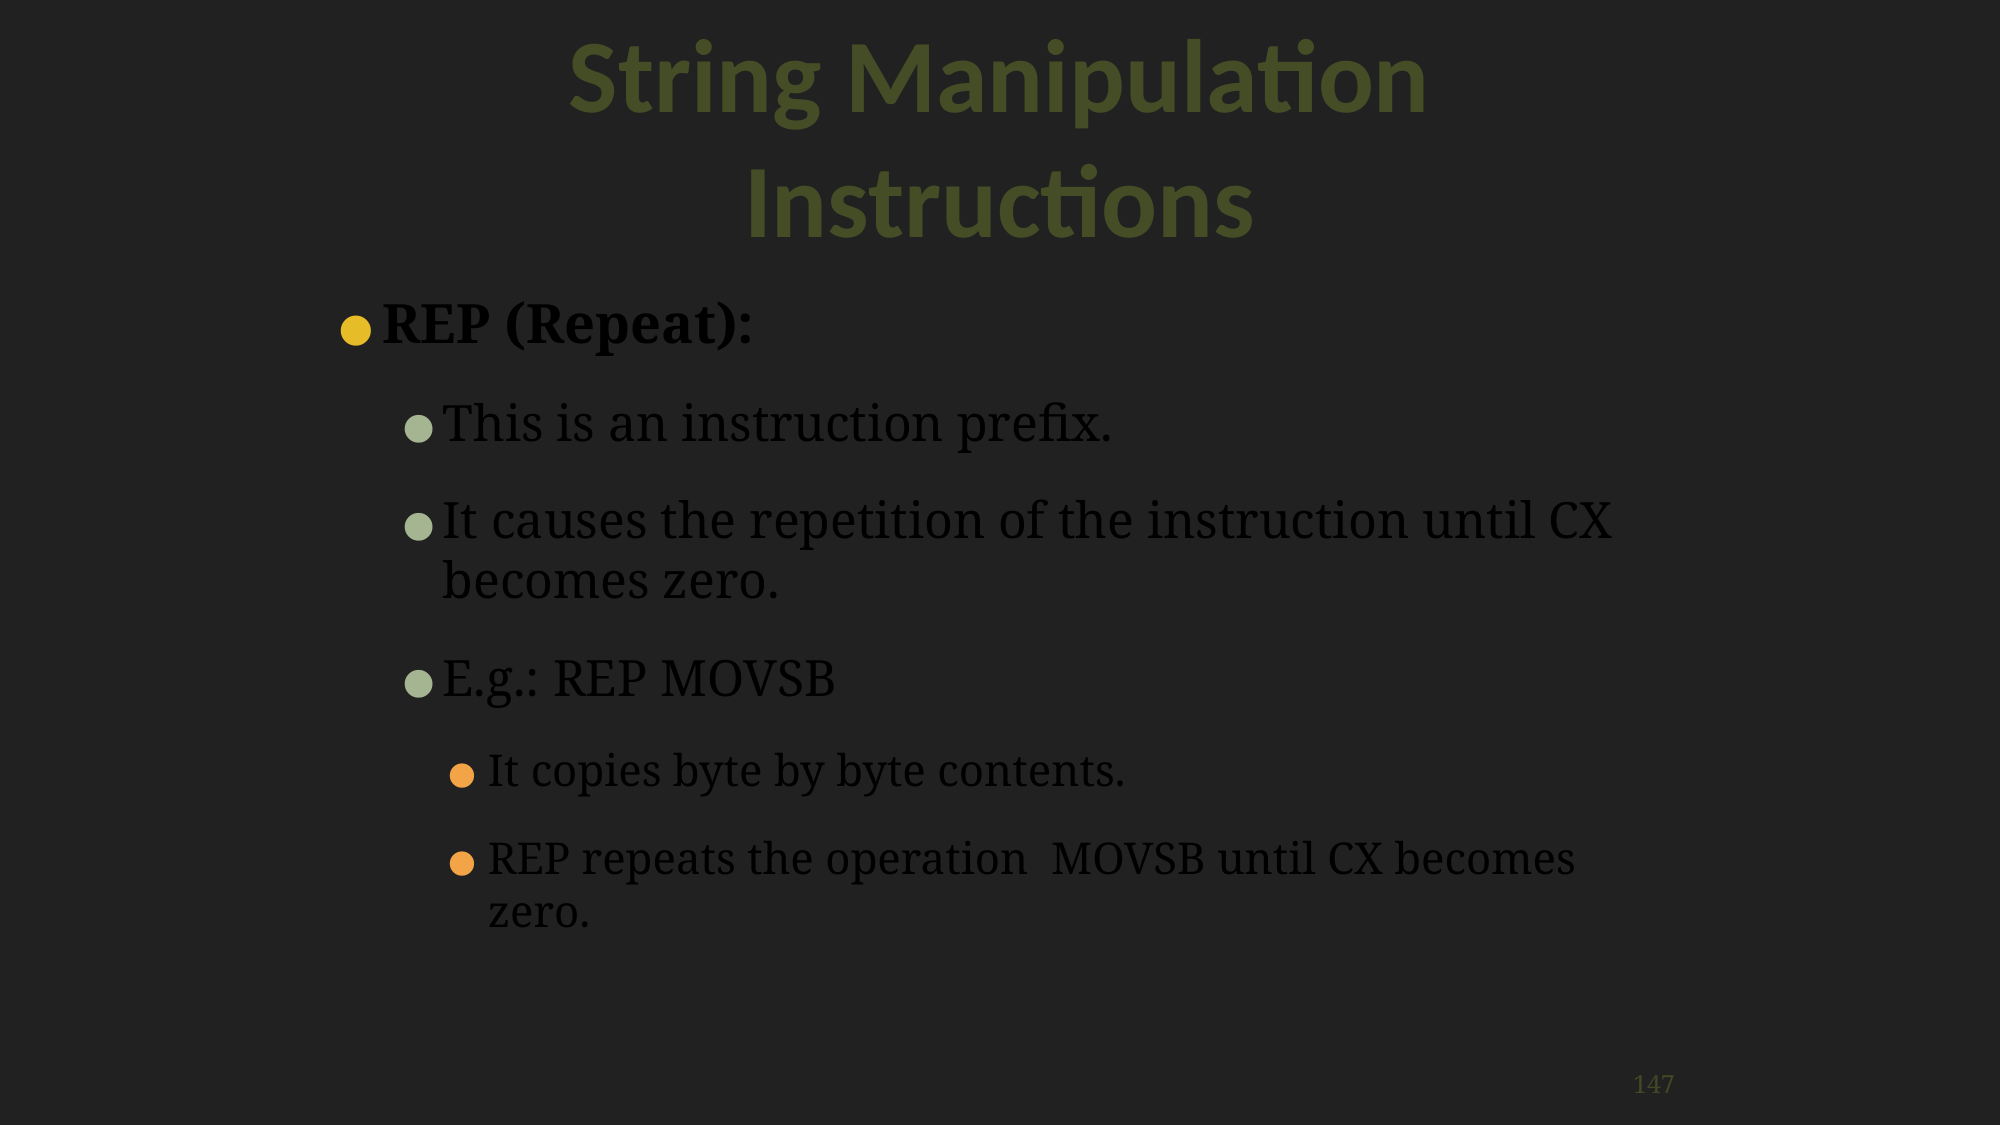

String Manipulation Instructions
REP (Repeat):
This is an instruction prefix.
It causes the repetition of the instruction until CX becomes zero.
E.g.: REP MOVSB
It copies byte by byte contents.
REP repeats the operation  MOVSB until CX becomes zero.
147